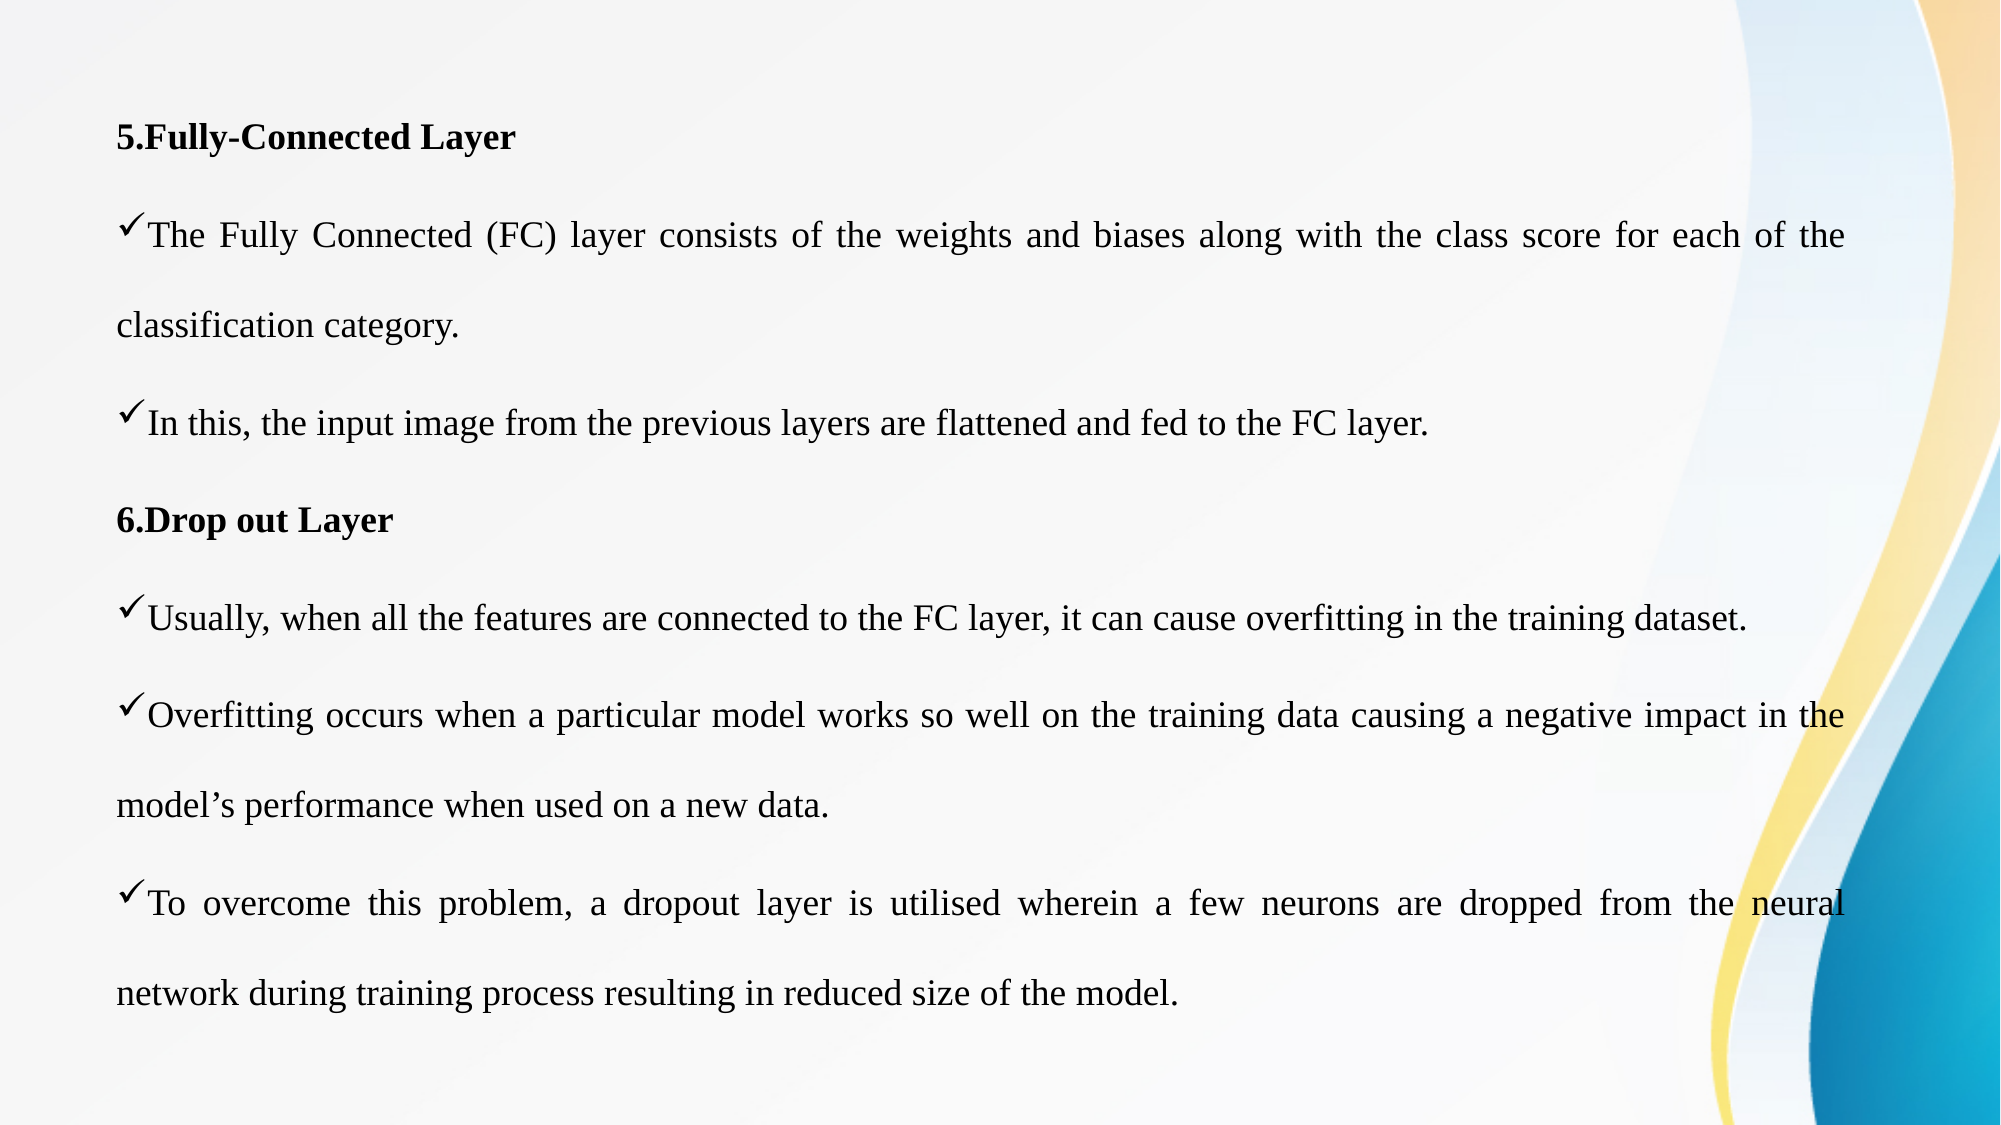

# 5.Fully-Connected Layer
The Fully Connected (FC) layer consists of the weights and biases along with the class score for each of the classification category.
In this, the input image from the previous layers are flattened and fed to the FC layer.
6.Drop out Layer
Usually, when all the features are connected to the FC layer, it can cause overfitting in the training dataset.
Overfitting occurs when a particular model works so well on the training data causing a negative impact in the model’s performance when used on a new data.
To overcome this problem, a dropout layer is utilised wherein a few neurons are dropped from the neural network during training process resulting in reduced size of the model.